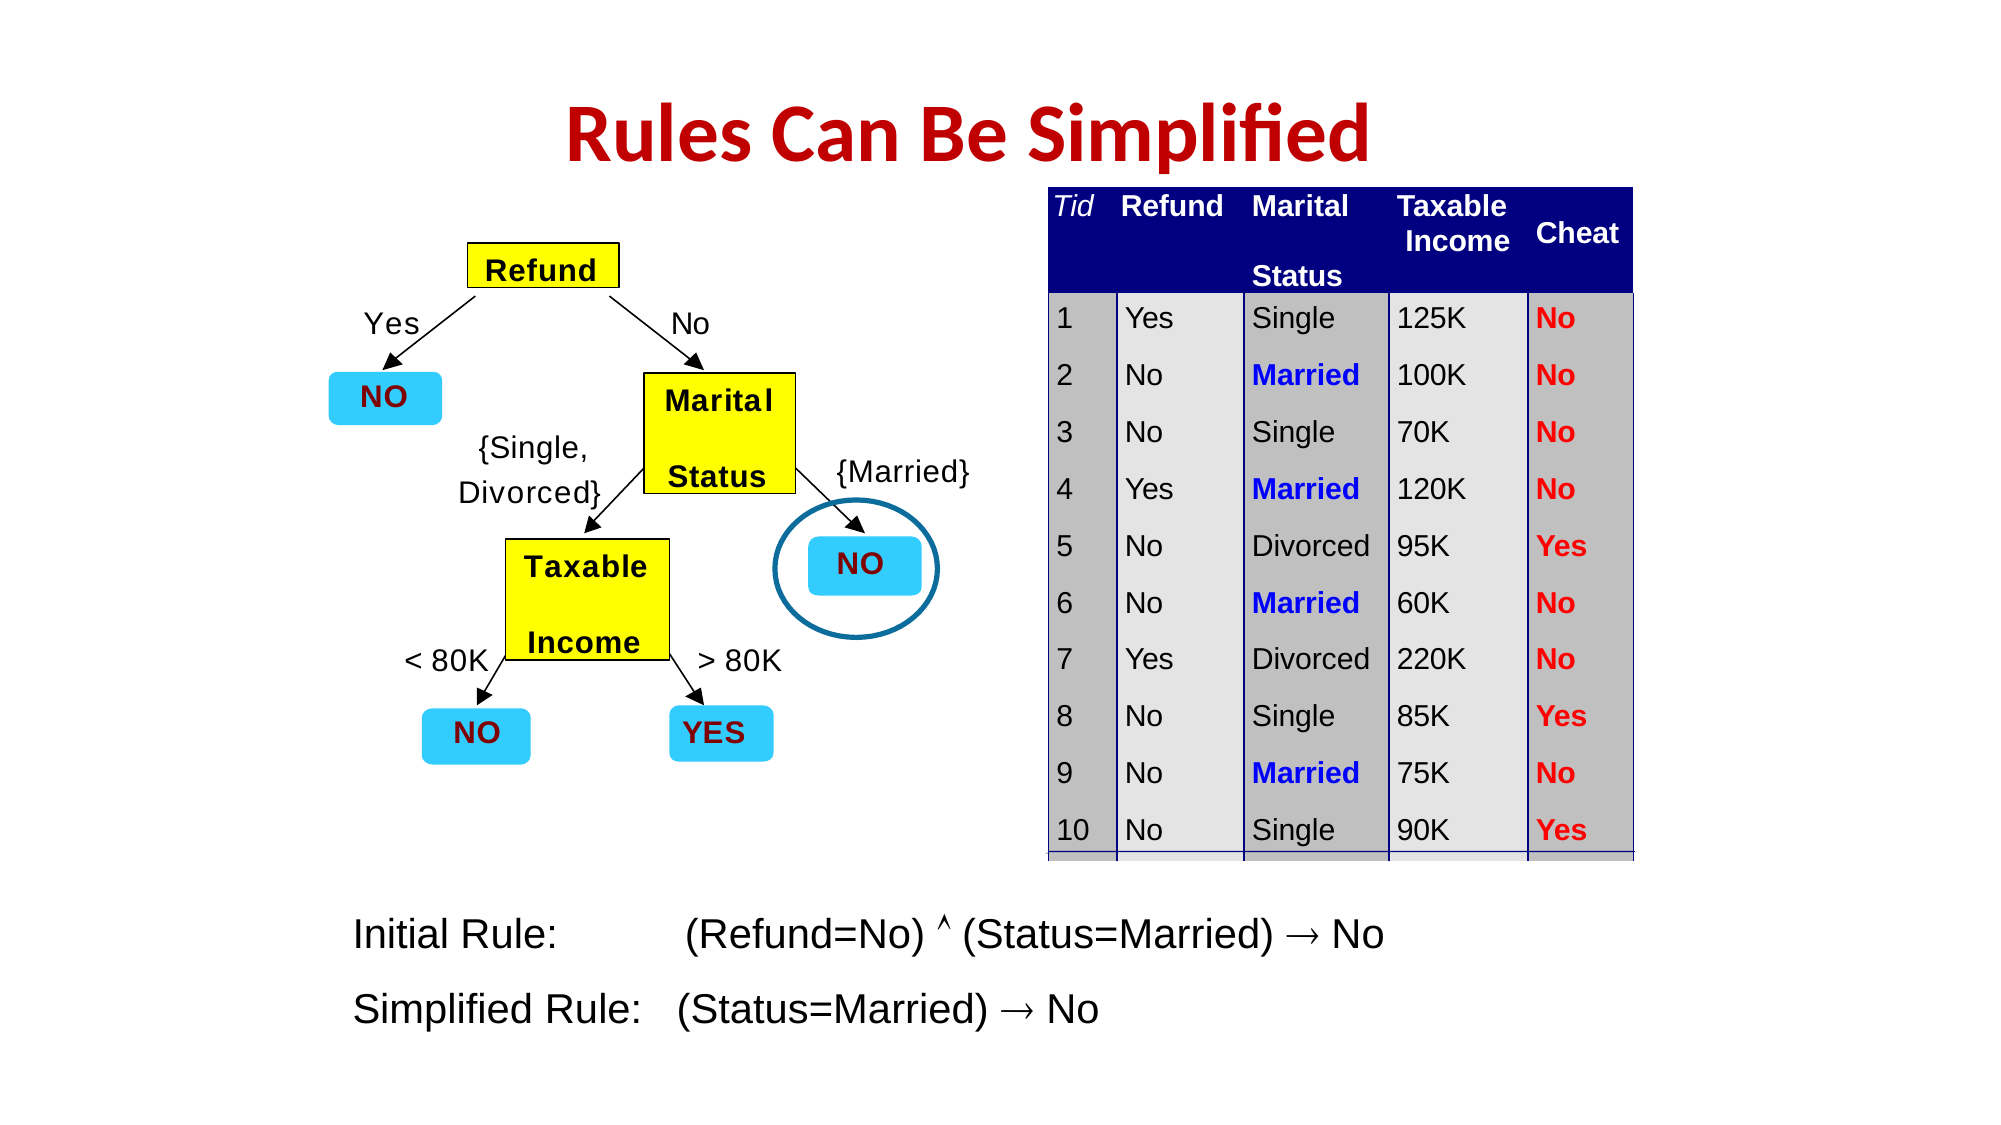

# Rules Can Be Simplified
| Tid | Refund | Marital Status | Taxable Income | Cheat |
| --- | --- | --- | --- | --- |
| 1 | Yes | Single | 125K | No |
| 2 | No | Married | 100K | No |
| 3 | No | Single | 70K | No |
| 4 | Yes | Married | 120K | No |
| 5 | No | Divorced | 95K | Yes |
| 6 | No | Married | 60K | No |
| 7 | Yes | Divorced | 220K | No |
| 8 | No | Single | 85K | Yes |
| 9 | No | Married | 75K | No |
| 10 | No | Single | 90K | Yes |
Refund

Yes
No
Marital  Status
NO
{Single,  Divorced}
{Married}

Taxable  Income
NO

< 80K
> 80K
NO
YES

10

(Refund=No) ∧ (Status=Married) → No  (Status=Married) → No
Initial Rule:  Simplified Rule: